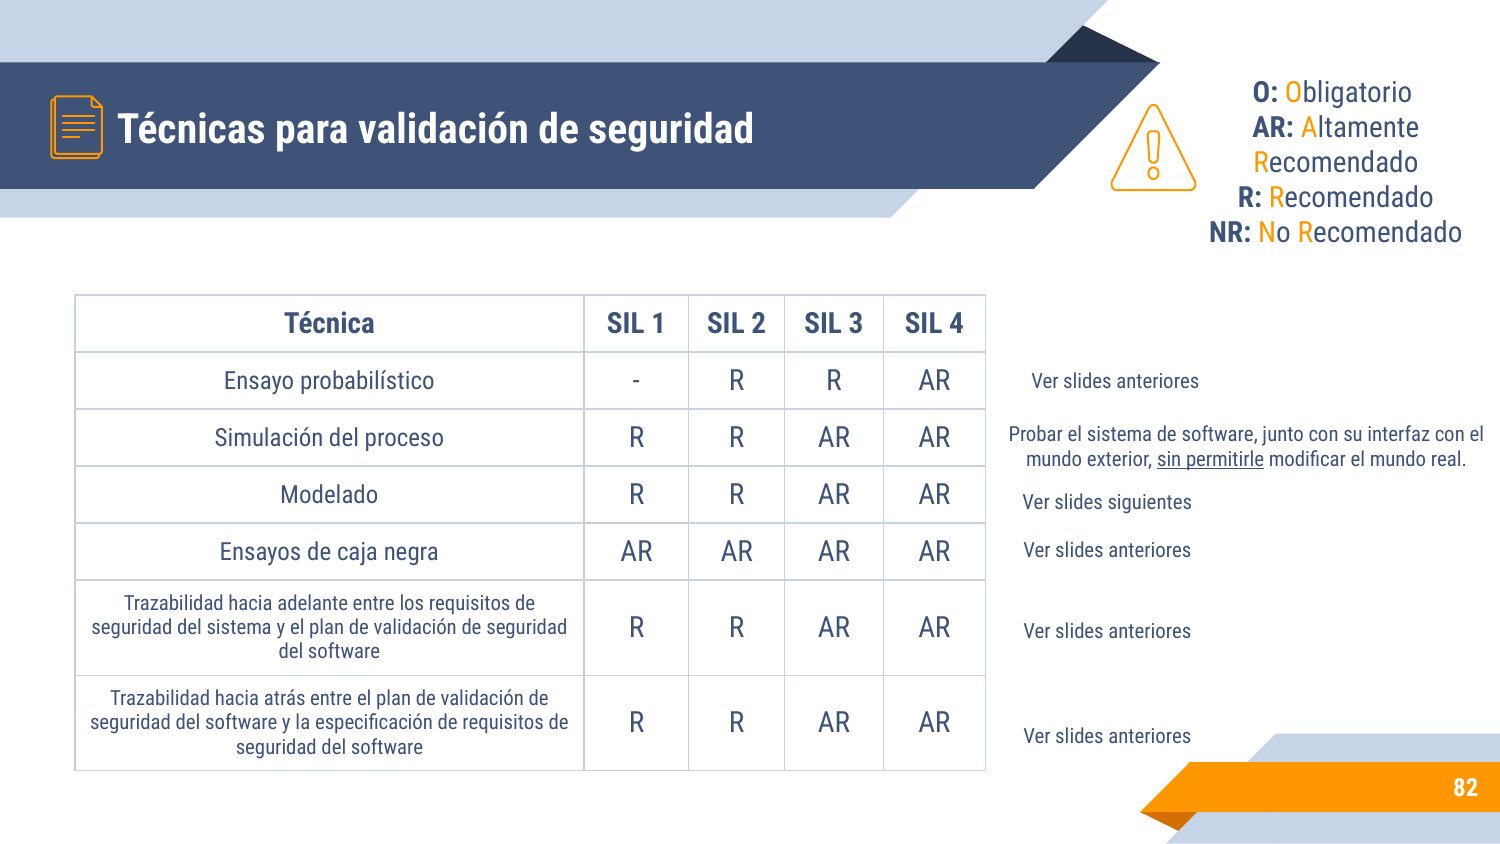

# Técnicas para validación de seguridad
O: Obligatorio
AR: Altamente Recomendado
R: Recomendado
NR: No Recomendado

| Técnica | SIL 1 | SIL 2 | SIL 3 | SIL 4 |
| --- | --- | --- | --- | --- |
| Ensayo probabilístico | - | R | R | AR |
| Simulación del proceso | R | R | AR | AR |
| Modelado | R | R | AR | AR |
| Ensayos de caja negra | AR | AR | AR | AR |
| Trazabilidad hacia adelante entre los requisitos de seguridad del sistema y el plan de validación de seguridad del software | R | R | AR | AR |
| Trazabilidad hacia atrás entre el plan de validación de seguridad del software y la especificación de requisitos de seguridad del software | R | R | AR | AR |
Ver slides anteriores
Probar el sistema de software, junto con su interfaz con el mundo exterior, sin permitirle modificar el mundo real.
Ver slides siguientes
Ver slides anteriores
Ver slides anteriores
Ver slides anteriores
82